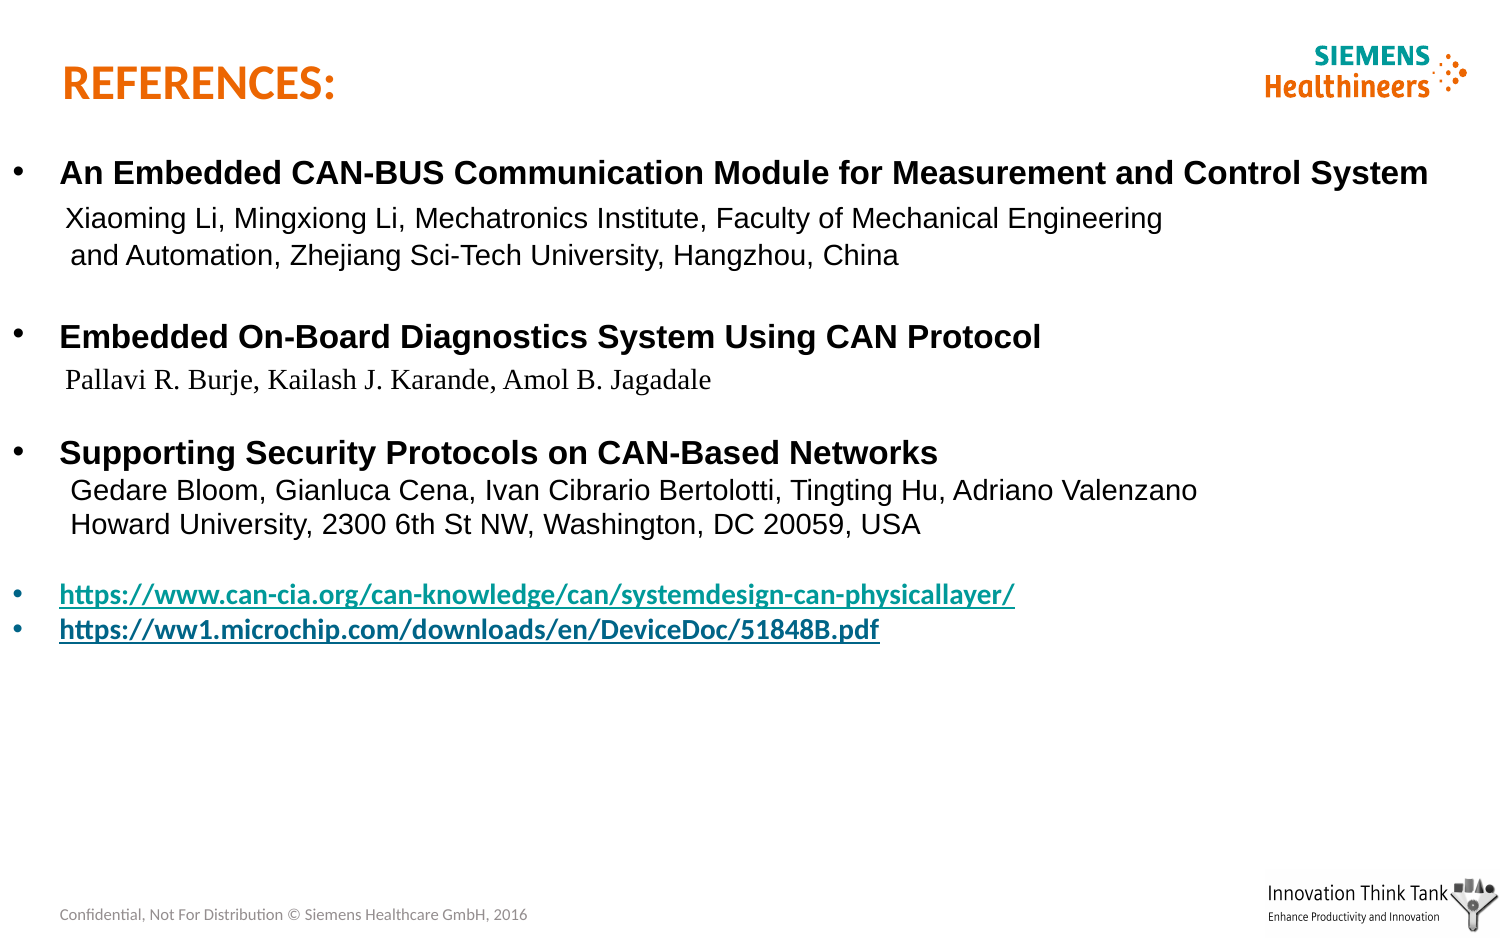

# REFERENCES:

An Embedded CAN-BUS Communication Module for Measurement and Control System
     Xiaoming Li, Mingxiong Li, Mechatronics Institute, Faculty of Mechanical Engineering
       and Automation, Zhejiang Sci-Tech University, Hangzhou, China

Embedded On-Board Diagnostics System Using CAN Protocol
       Pallavi R. Burje, Kailash J. Karande, Amol B. Jagadale

Supporting Security Protocols on CAN-Based Networks
       Gedare Bloom, Gianluca Cena, Ivan Cibrario Bertolotti, Tingting Hu, Adriano Valenzano
       Howard University, 2300 6th St NW, Washington, DC 20059, USA

https://www.can-cia.org/can-knowledge/can/systemdesign-can-physicallayer/
https://ww1.microchip.com/downloads/en/DeviceDoc/51848B.pdf